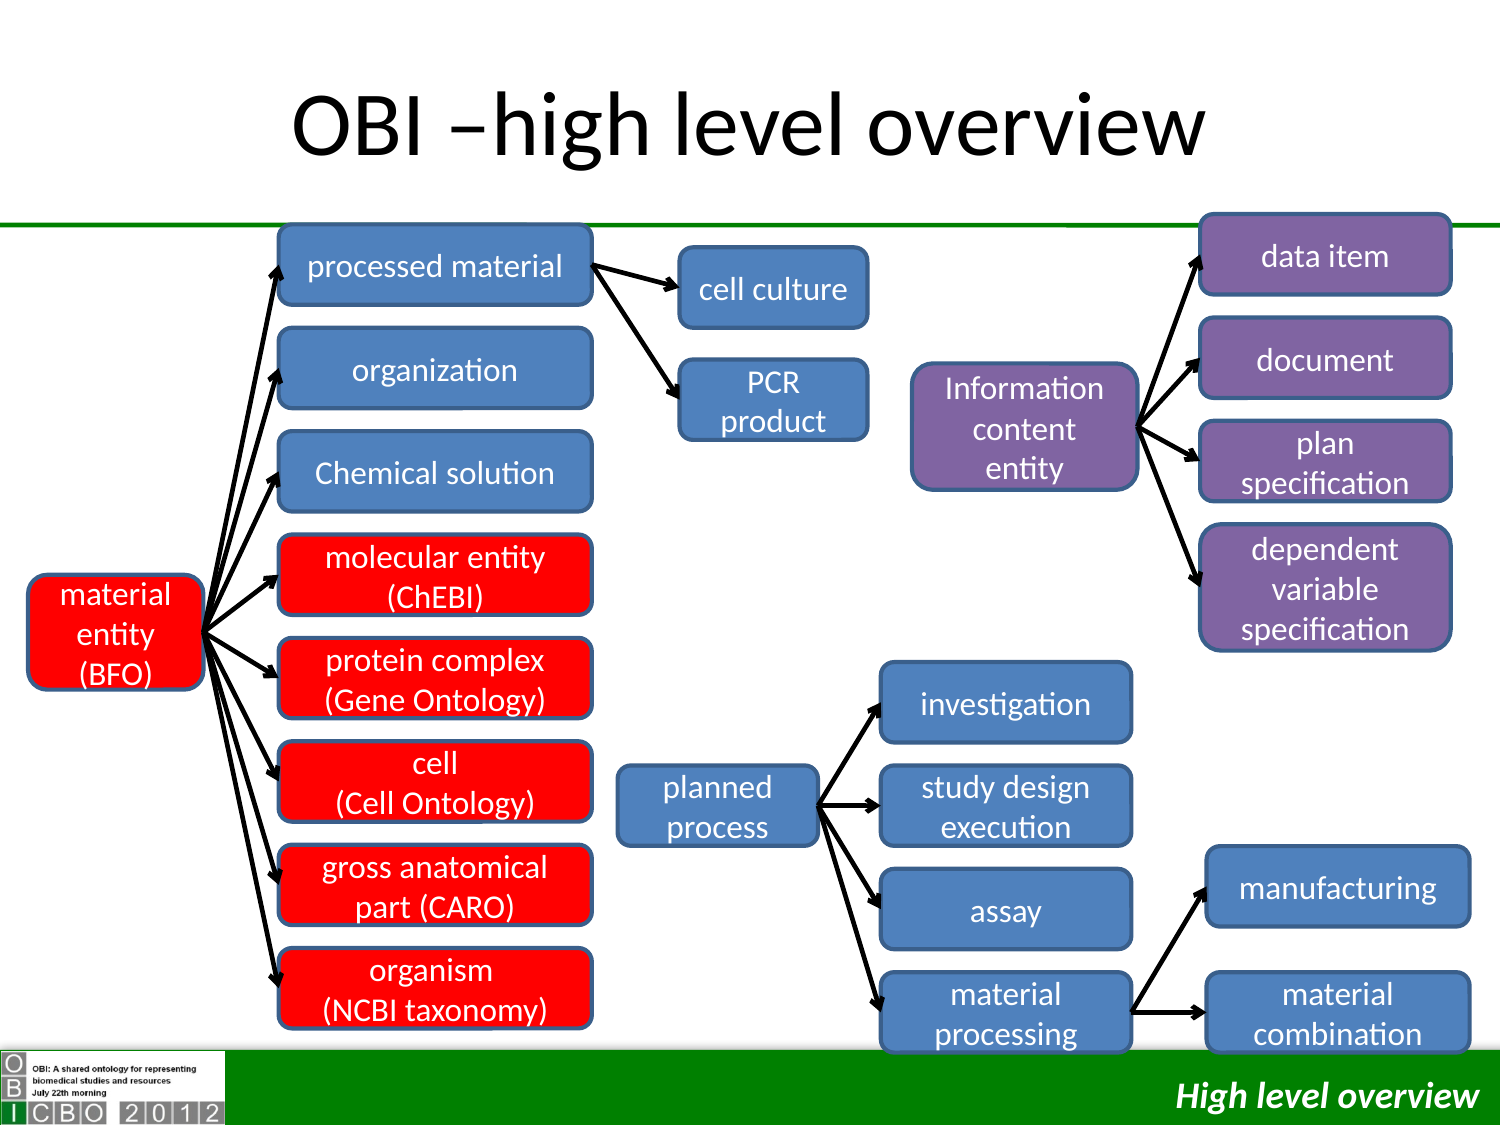

# OBI –high level overview
data item
document
Information content entity
plan specification
dependent variable specification
investigation
planned process
study design execution
manufacturing
assay
material processing
material combination
processed material
cell culture
organization
PCR product
Chemical solution
molecular entity (ChEBI)
material entity (BFO)
protein complex
(Gene Ontology)
cell
(Cell Ontology)
gross anatomical part (CARO)
organism
(NCBI taxonomy)
High level overview